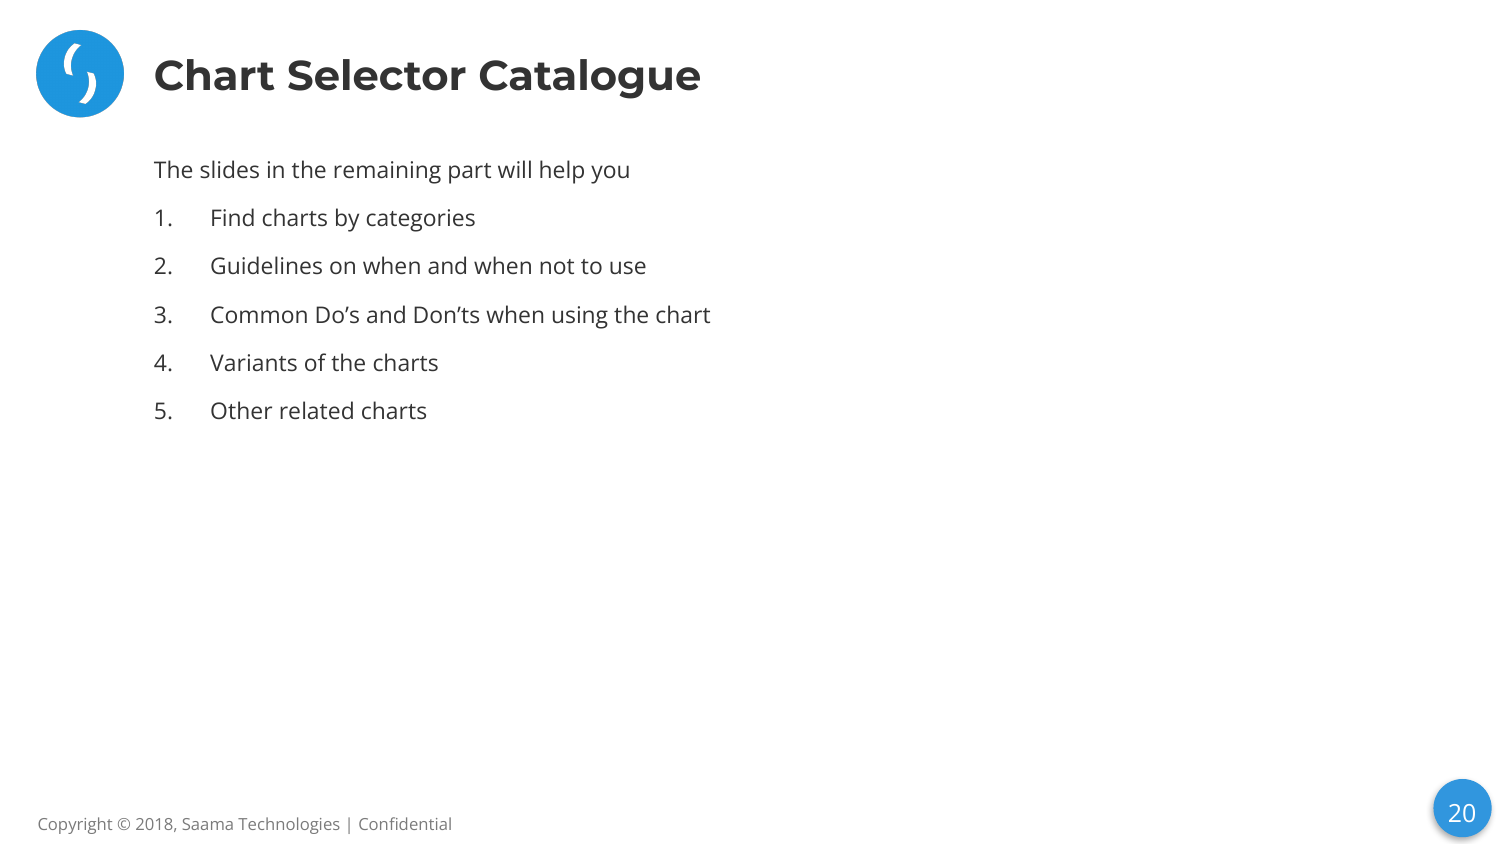

# Chart Selector Catalogue
The slides in the remaining part will help you
Find charts by categories
Guidelines on when and when not to use
Common Do’s and Don’ts when using the chart
Variants of the charts
Other related charts